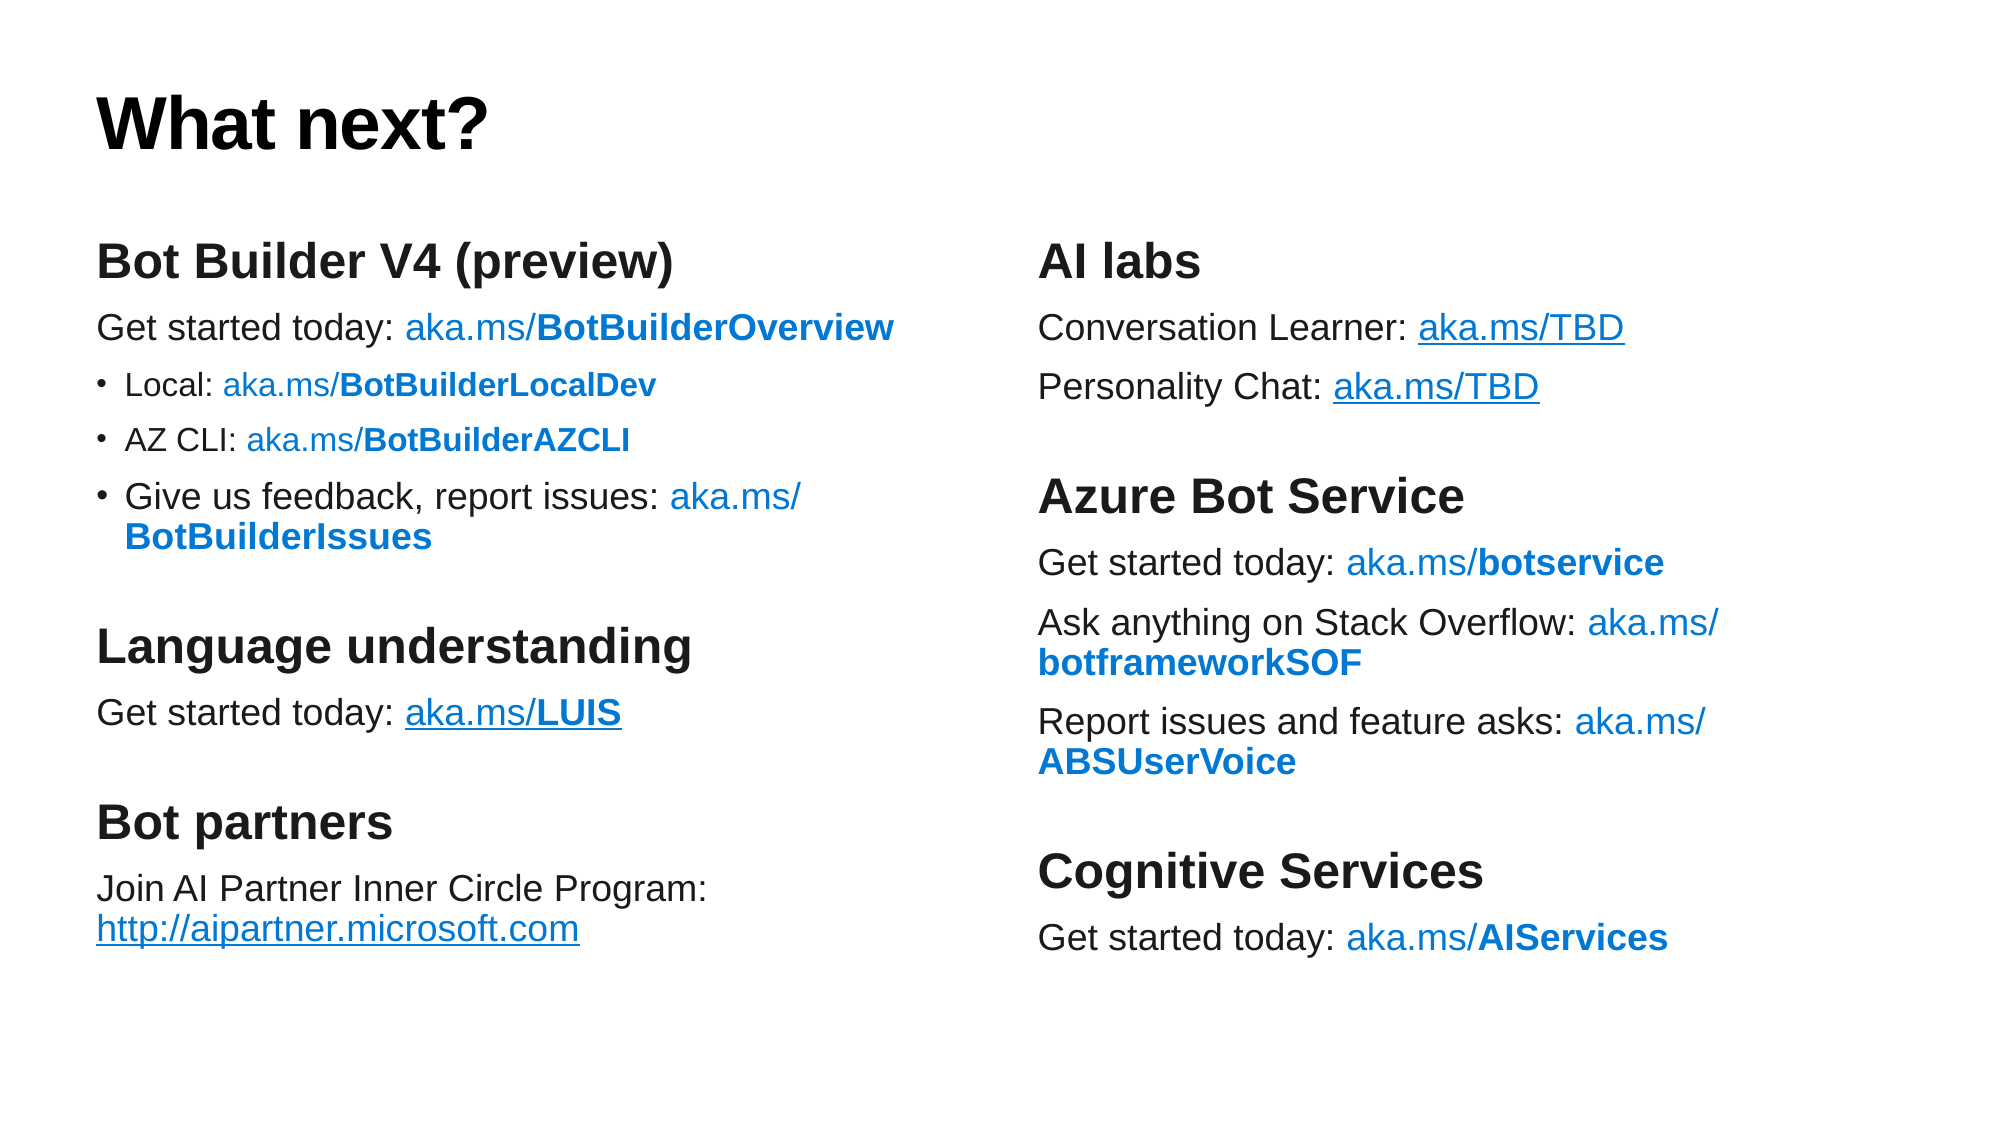

# What next?
Bot Builder V4 (preview)
Get started today: aka.ms/BotBuilderOverview
Local: aka.ms/BotBuilderLocalDev
AZ CLI: aka.ms/BotBuilderAZCLI
Give us feedback, report issues: aka.ms/BotBuilderIssues
Language understanding
Get started today: aka.ms/LUIS
Bot partners
Join AI Partner Inner Circle Program: http://aipartner.microsoft.com
AI labs
Conversation Learner: aka.ms/TBD
Personality Chat: aka.ms/TBD
Azure Bot Service
Get started today: aka.ms/botservice
Ask anything on Stack Overflow: aka.ms/botframeworkSOF
Report issues and feature asks: aka.ms/ABSUserVoice
Cognitive Services
Get started today: aka.ms/AIServices